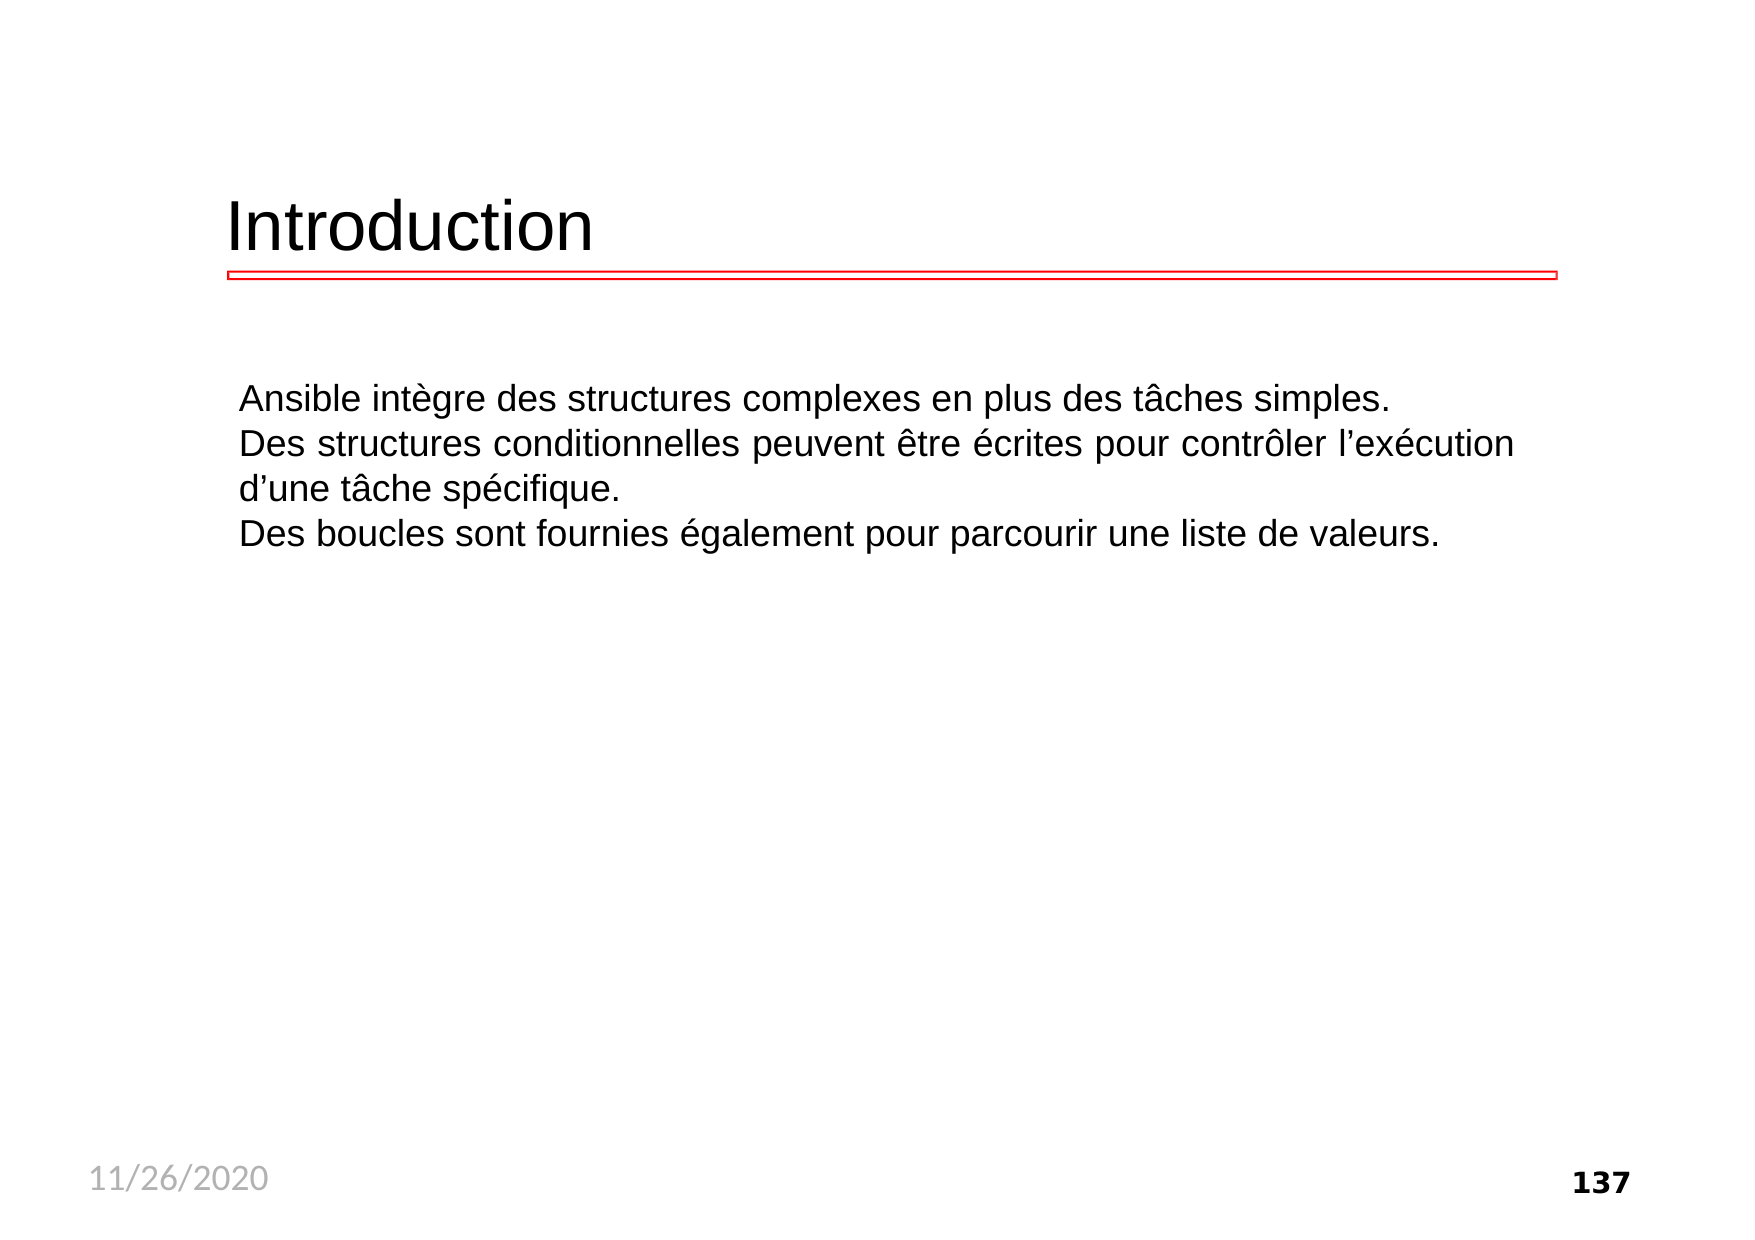

# Introduction

Ansible intègre des structures complexes en plus des tâches simples.
Des structures conditionnelles peuvent être écrites pour contrôler l’exécution d’une tâche spécifique.
Des boucles sont fournies également pour parcourir une liste de valeurs.
11/26/2020
137